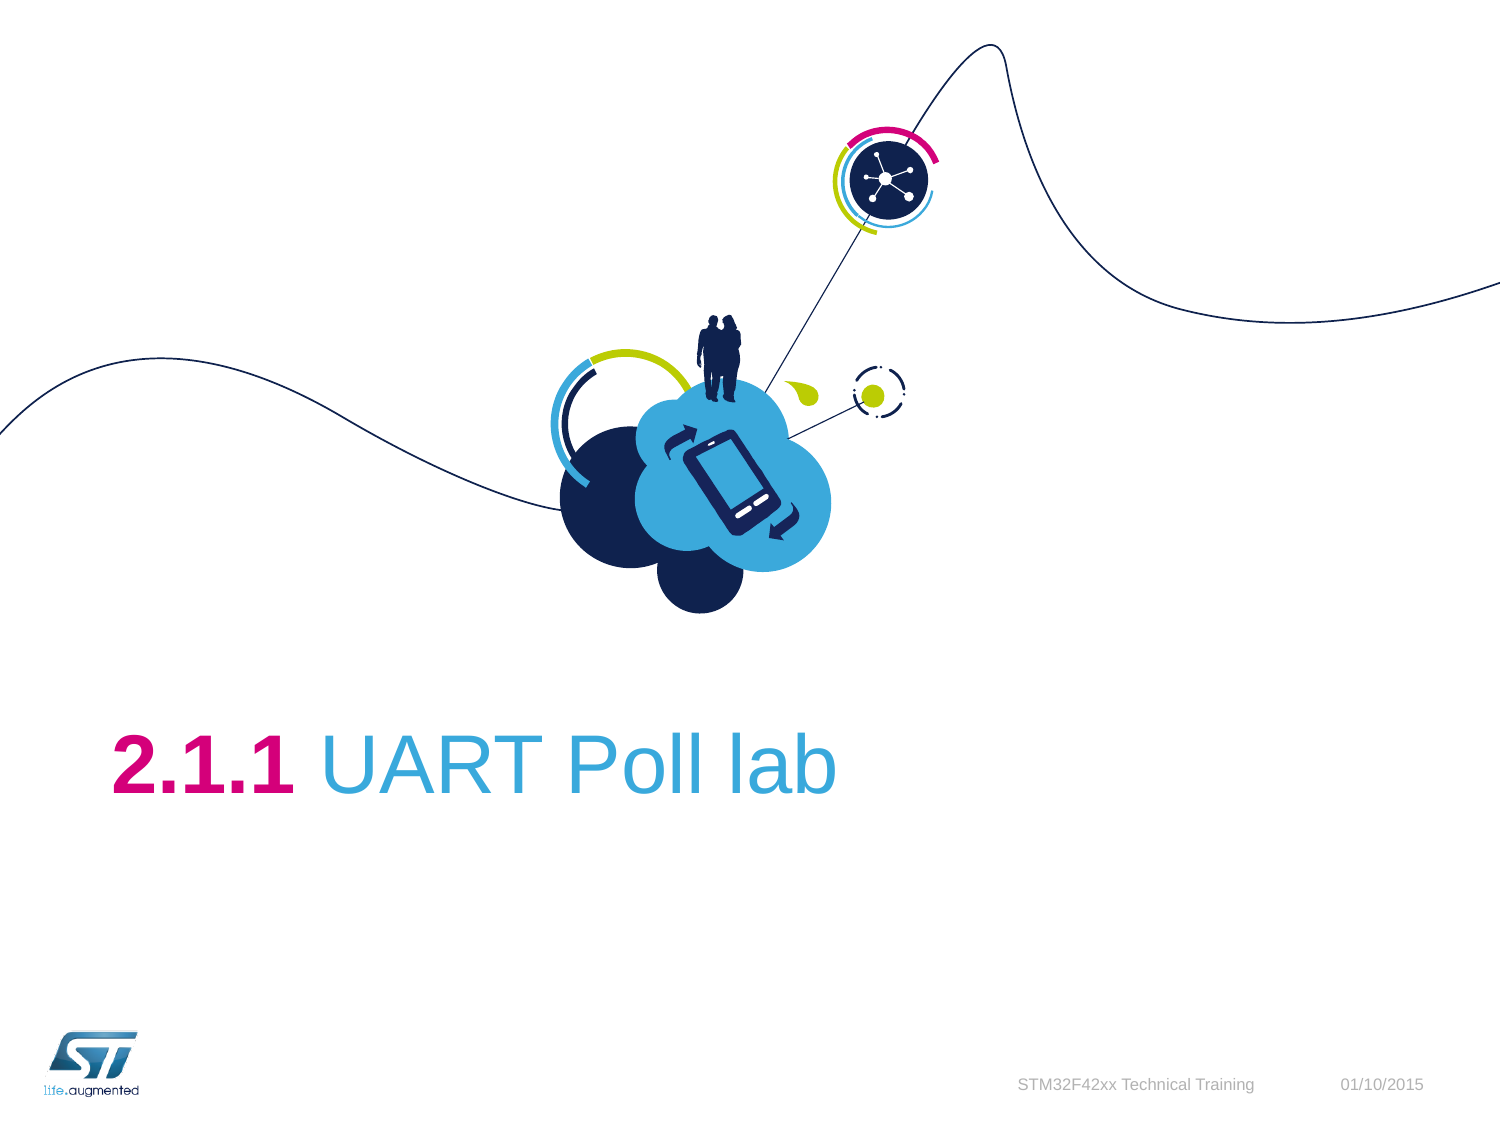

# 2.1.1 UART Poll lab
STM32F42xx Technical Training
01/10/2015